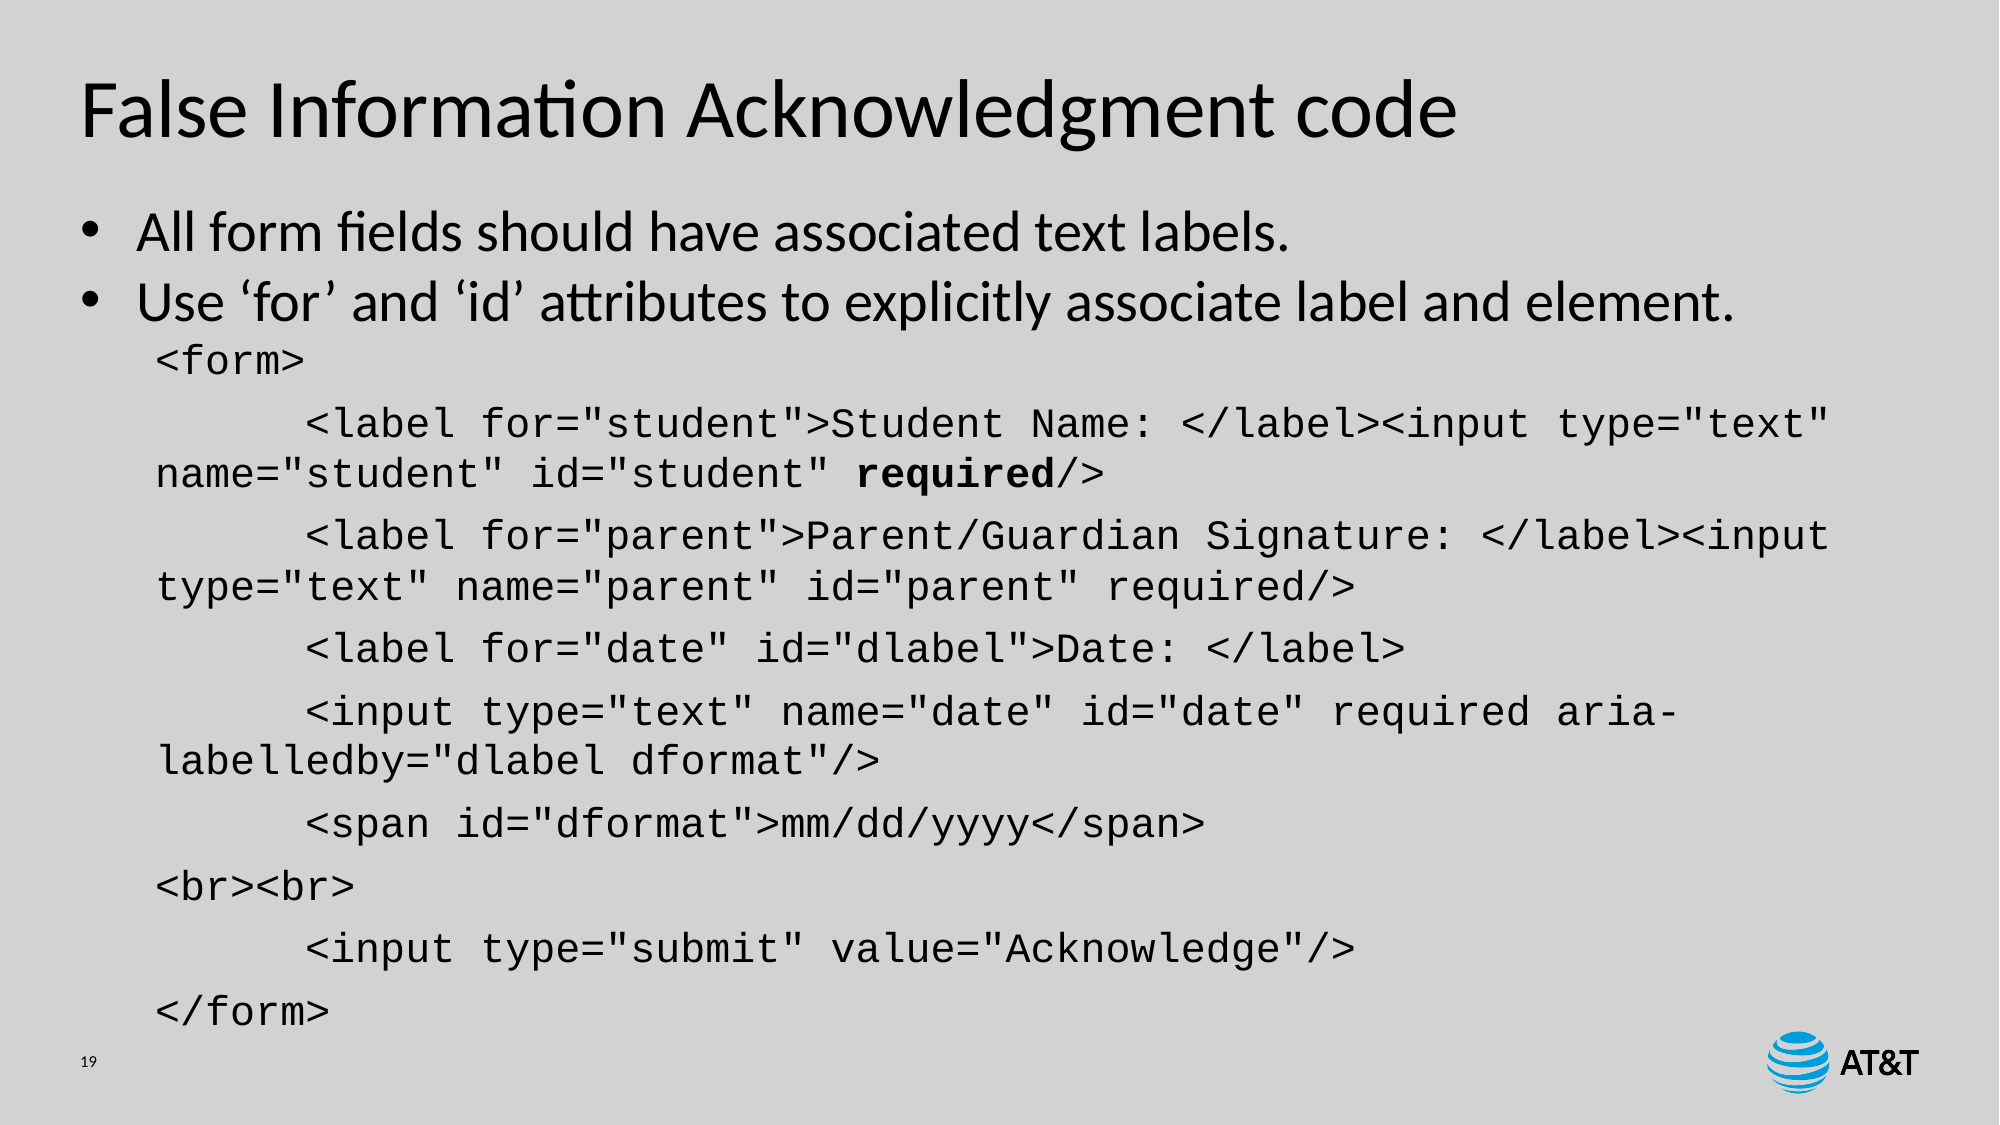

# False Information Acknowledgment code
All form fields should have associated text labels.
Use ‘for’ and ‘id’ attributes to explicitly associate label and element.
<form>
	<label for="student">Student Name: </label><input type="text" 	name="student" id="student" required/>
	<label for="parent">Parent/Guardian Signature: </label><input 	type="text" name="parent" id="parent" required/>
	<label for="date" id="dlabel">Date: </label>
	<input type="text" name="date" id="date" required aria-	labelledby="dlabel dformat"/>
	<span id="dformat">mm/dd/yyyy</span>
<br><br>
 	<input type="submit" value="Acknowledge"/>
</form>
19